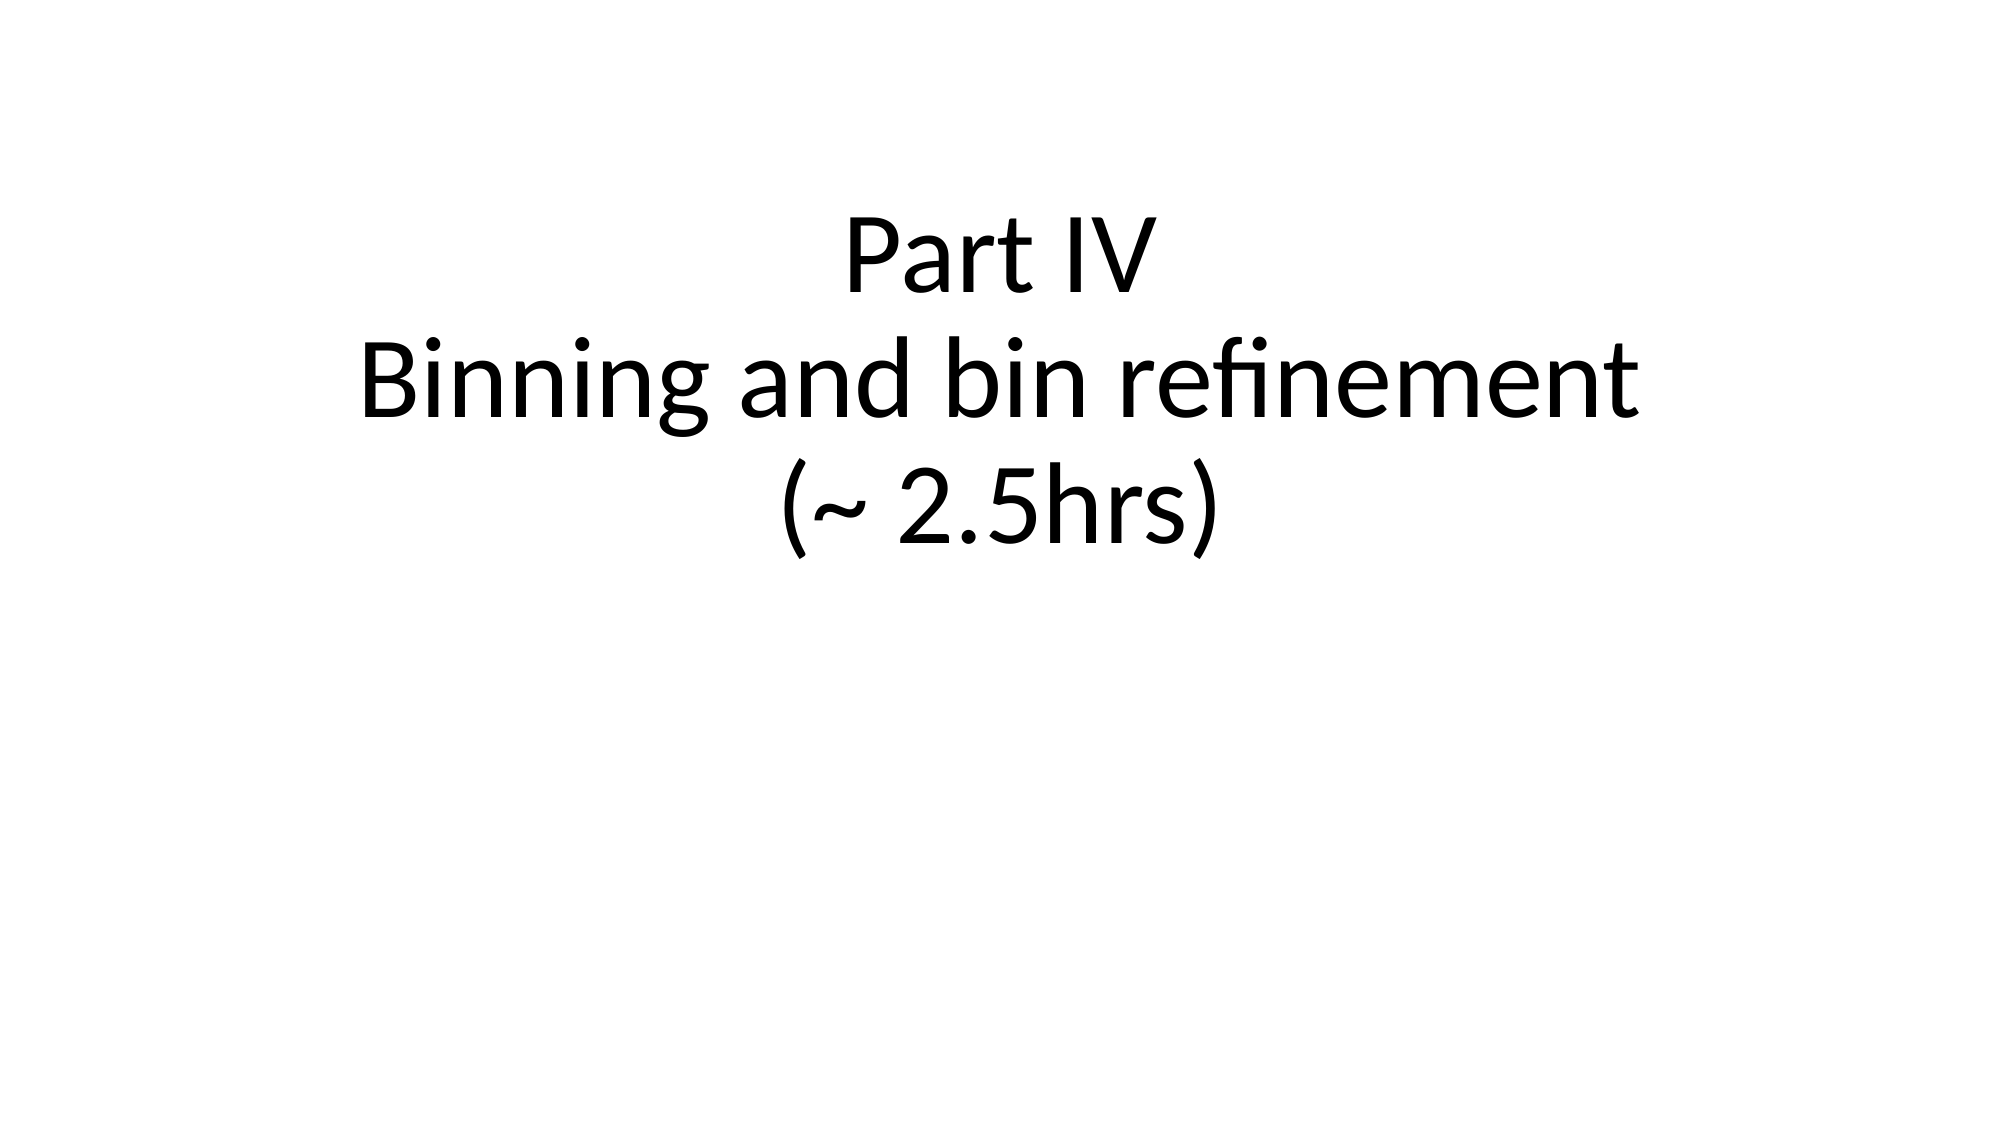

# Part IV Binning and bin refinement (~ 2.5hrs)